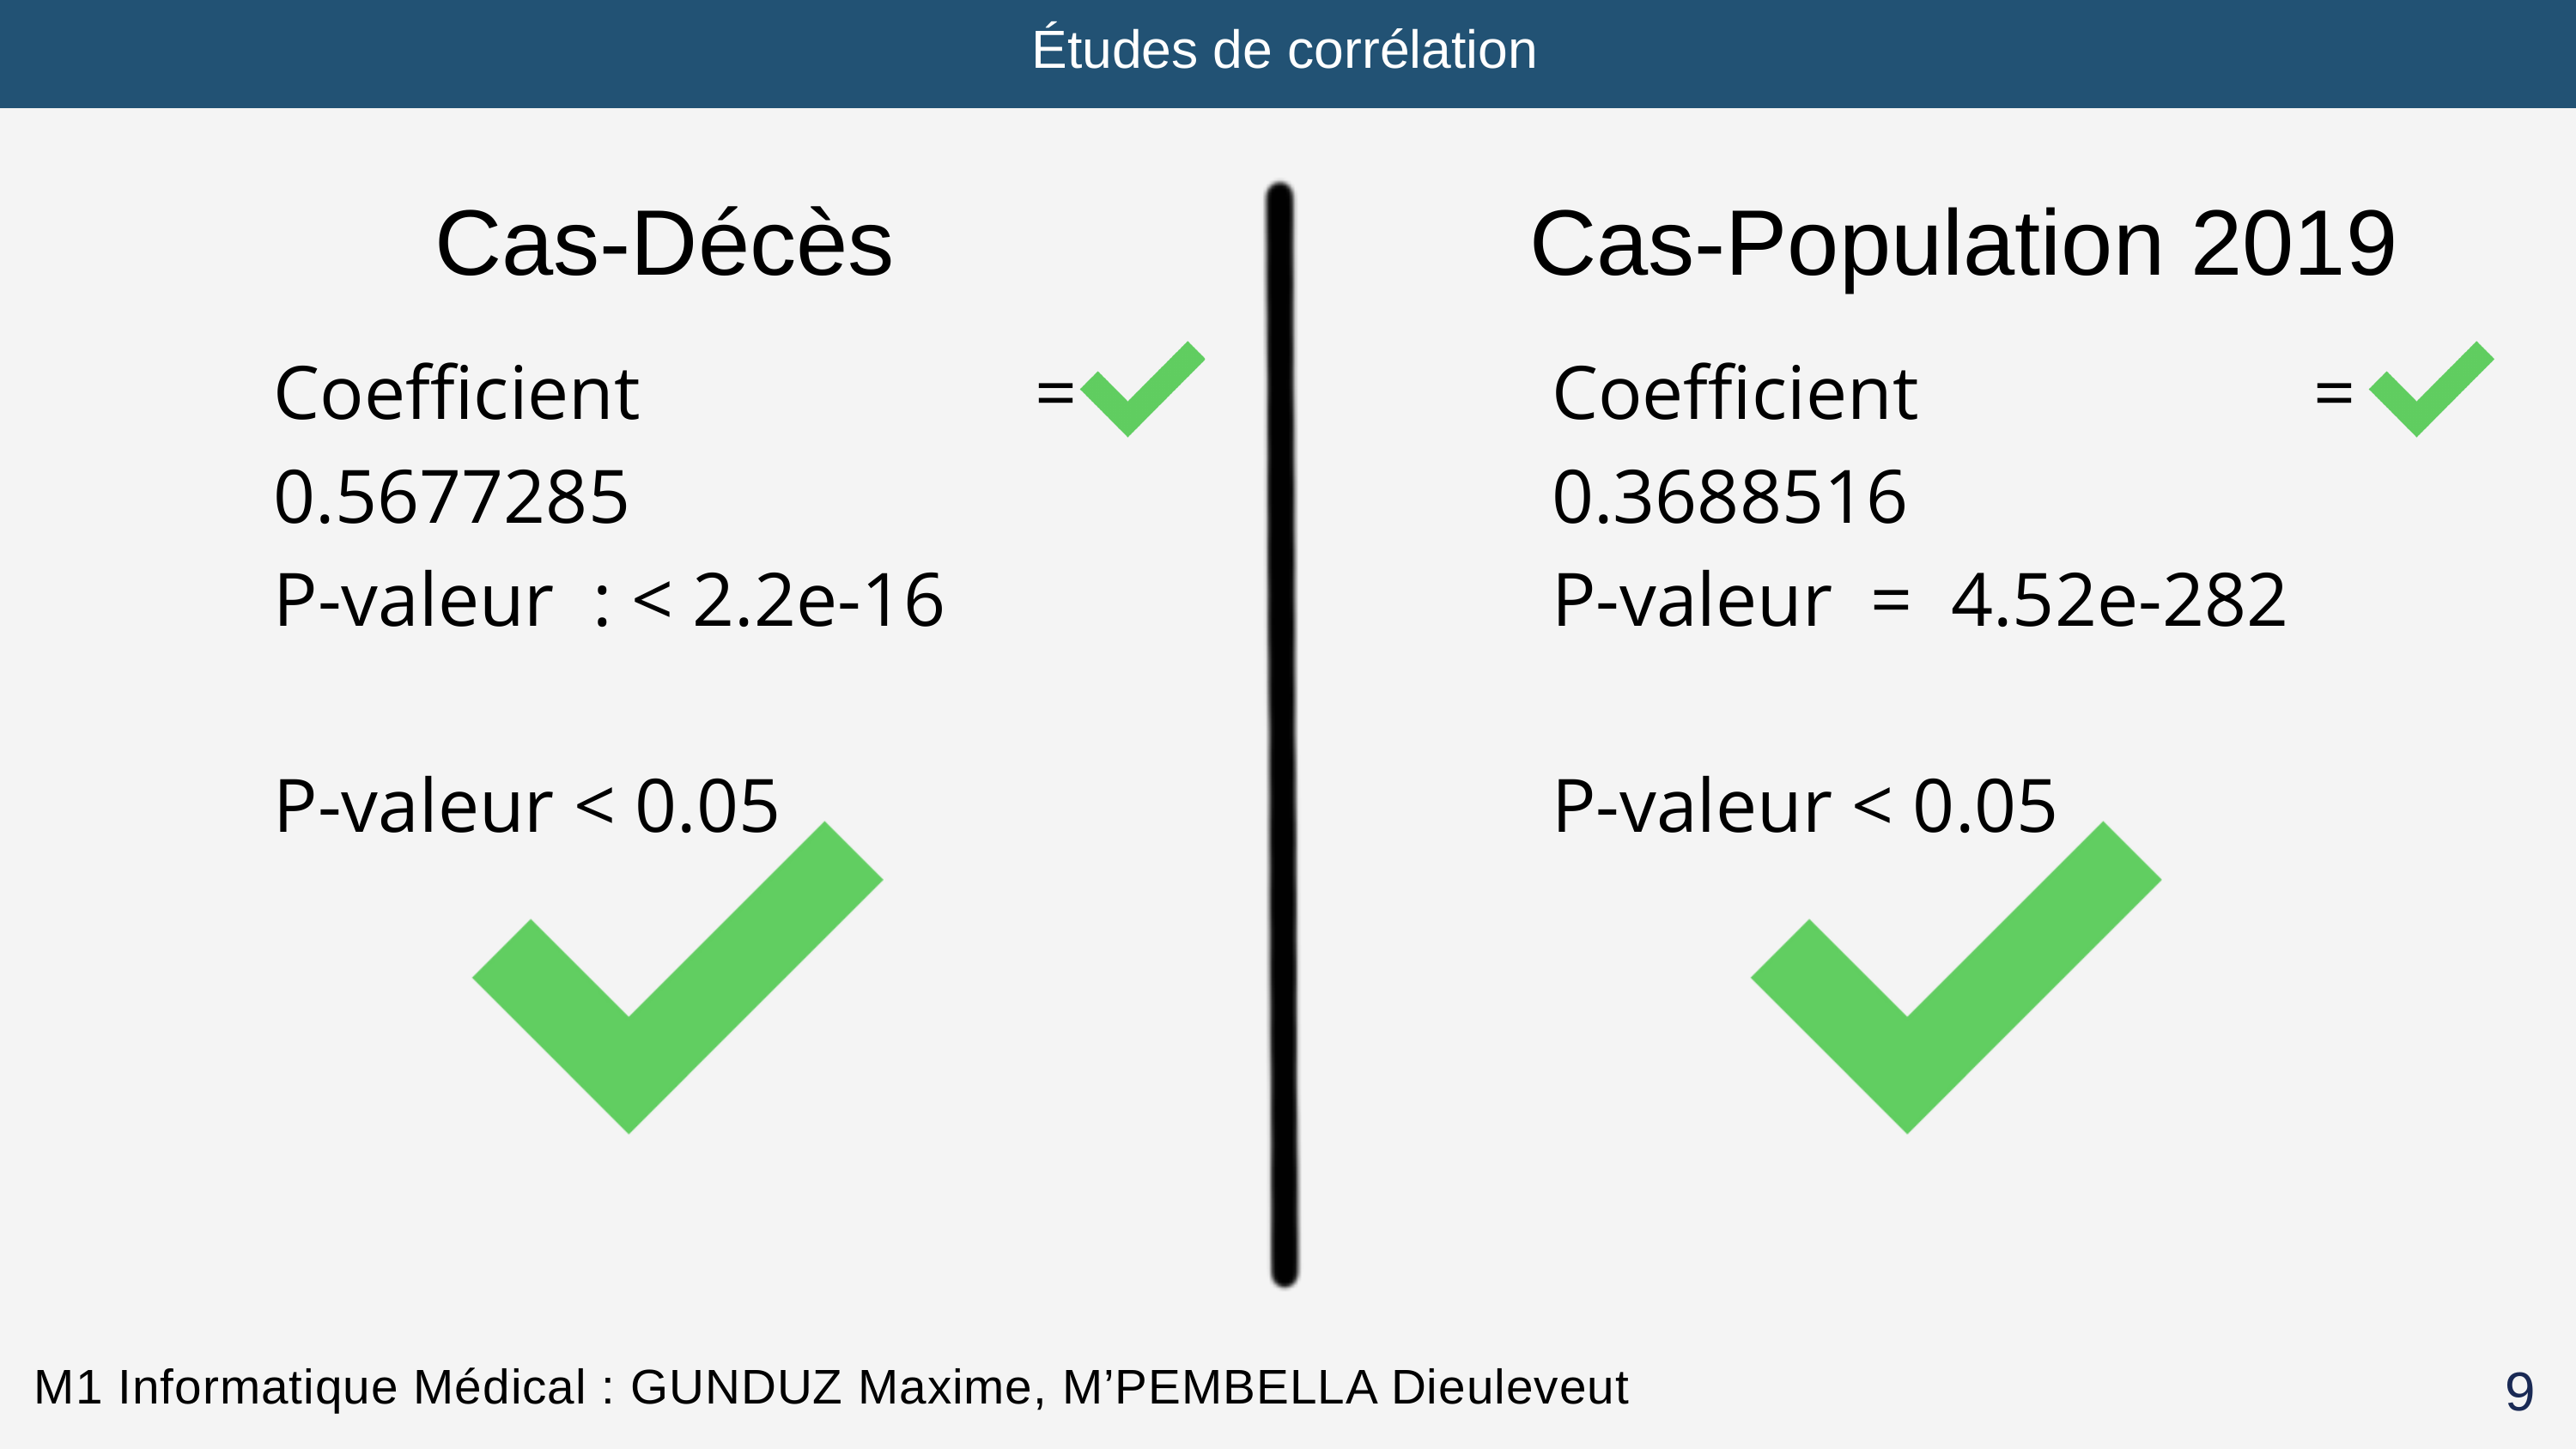

Études de corrélation

Cas-Décès
 Cas-Population 2019
Coefficient = 0.5677285
P-valeur  : < 2.2e-16

P-valeur < 0.05

Coefficient = 0.3688516
P-valeur  =  4.52e-282

P-valeur < 0.05

M1 Informatique Médical : GUNDUZ Maxime, M’PEMBELLA Dieuleveut
9